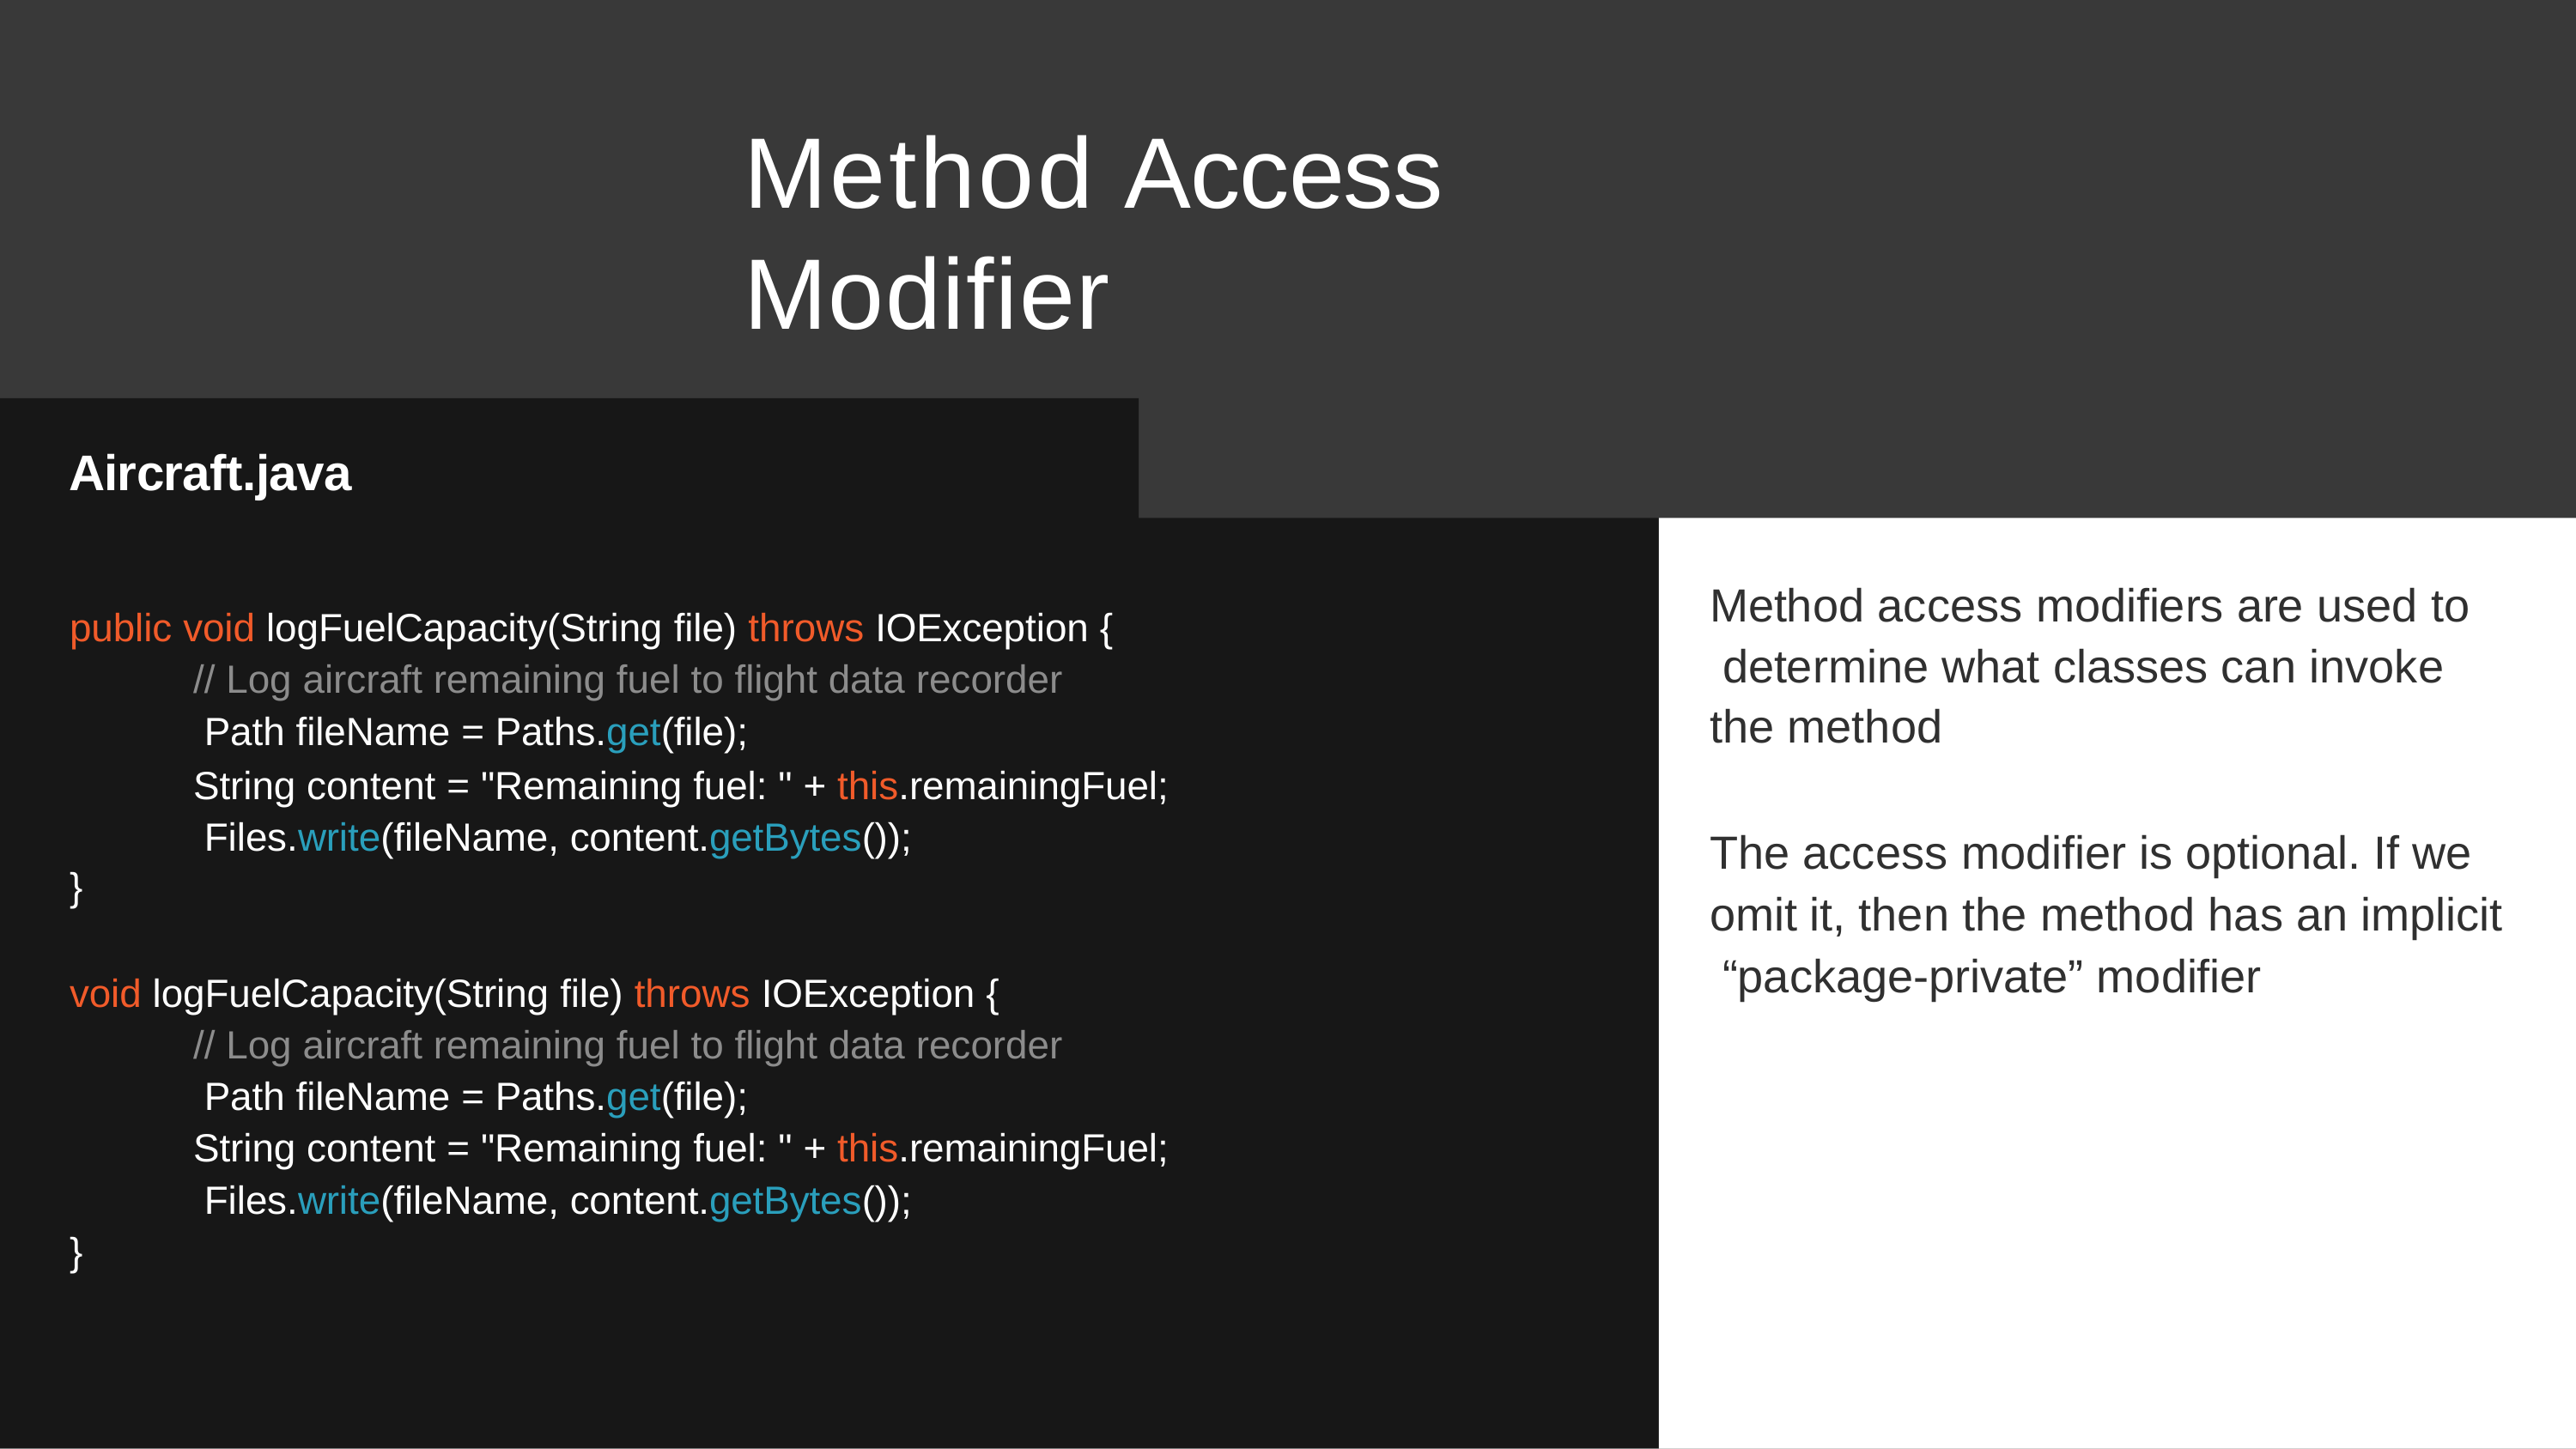

# Method Access Modifier

Aircraft.java

public void logFuelCapacity(String file) throws IOException {
// Log aircraft remaining fuel to flight data recorder  Path fileName = Paths.get(file);
String content = "Remaining fuel: " + this.remainingFuel;  Files.write(fileName, content.getBytes());
}

void logFuelCapacity(String file) throws IOException {
// Log aircraft remaining fuel to flight data recorder  Path fileName = Paths.get(file);
String content = "Remaining fuel: " + this.remainingFuel;  Files.write(fileName, content.getBytes());
}
Method access modifiers are used to  determine what classes can invoke  the method

The access modifier is optional. If we  omit it, then the method has an implicit  “package-private” modifier
15